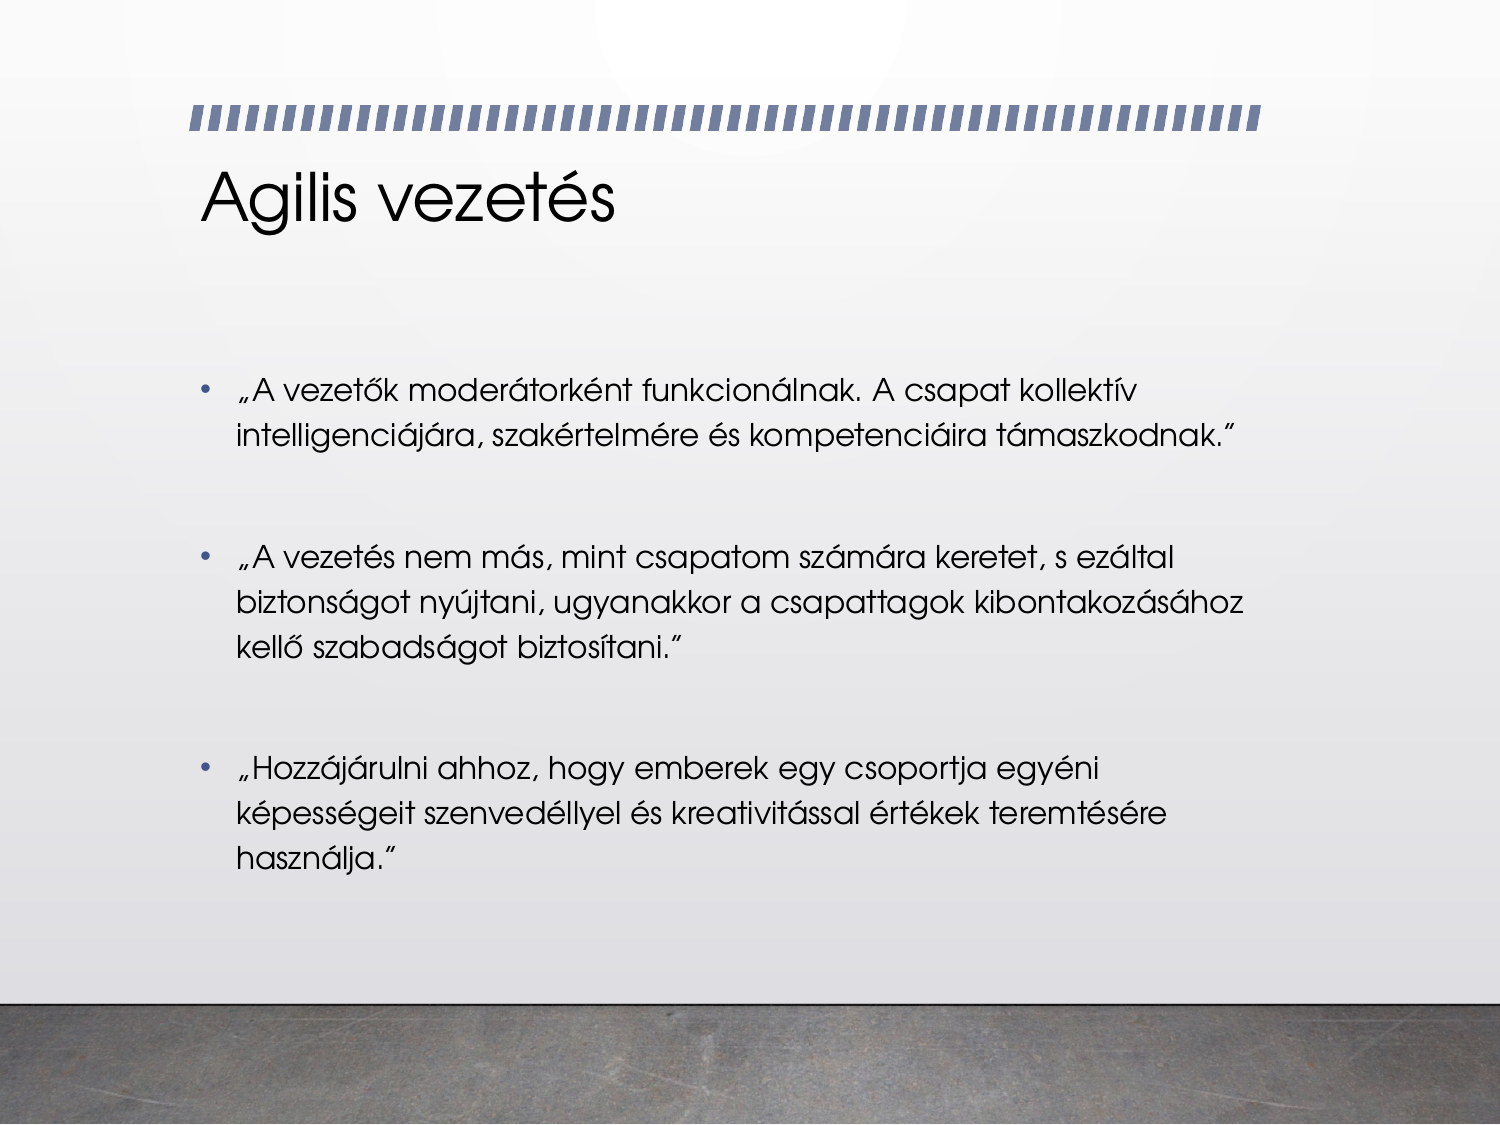

# Agilis vezetés
„A vezetők moderátorként funkcionálnak. A csapat kollektív intelligenciájára, szakértelmére és kompetenciáira támaszkodnak.”

„A vezetés nem más, mint csapatom számára keretet, s ezáltal biztonságot nyújtani, ugyanakkor a csapattagok kibontakozásához kellő szabadságot biztosítani.”

„Hozzájárulni ahhoz, hogy emberek egy csoportja egyéni képességeit szenvedéllyel és kreativitással értékek teremtésére használja.”